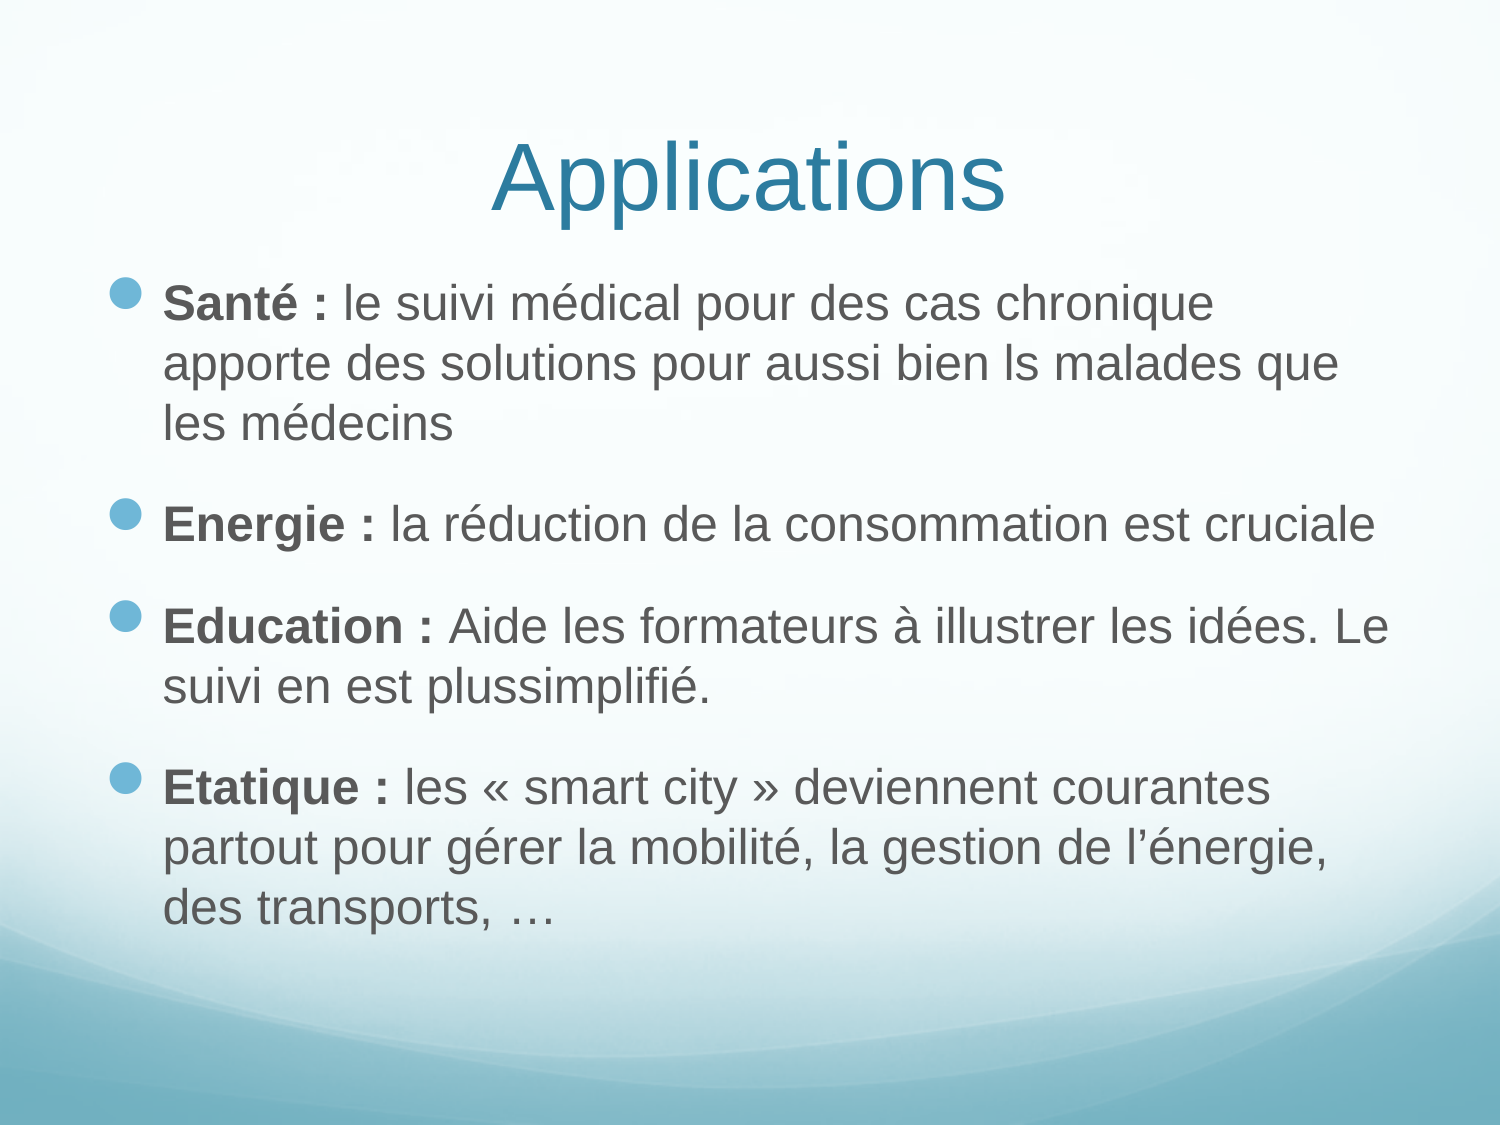

# Applications
Santé : le suivi médical pour des cas chronique apporte des solutions pour aussi bien ls malades que les médecins
Energie : la réduction de la consommation est cruciale
Education : Aide les formateurs à illustrer les idées. Le suivi en est plussimplifié.
Etatique : les « smart city » deviennent courantes partout pour gérer la mobilité, la gestion de l’énergie, des transports, …